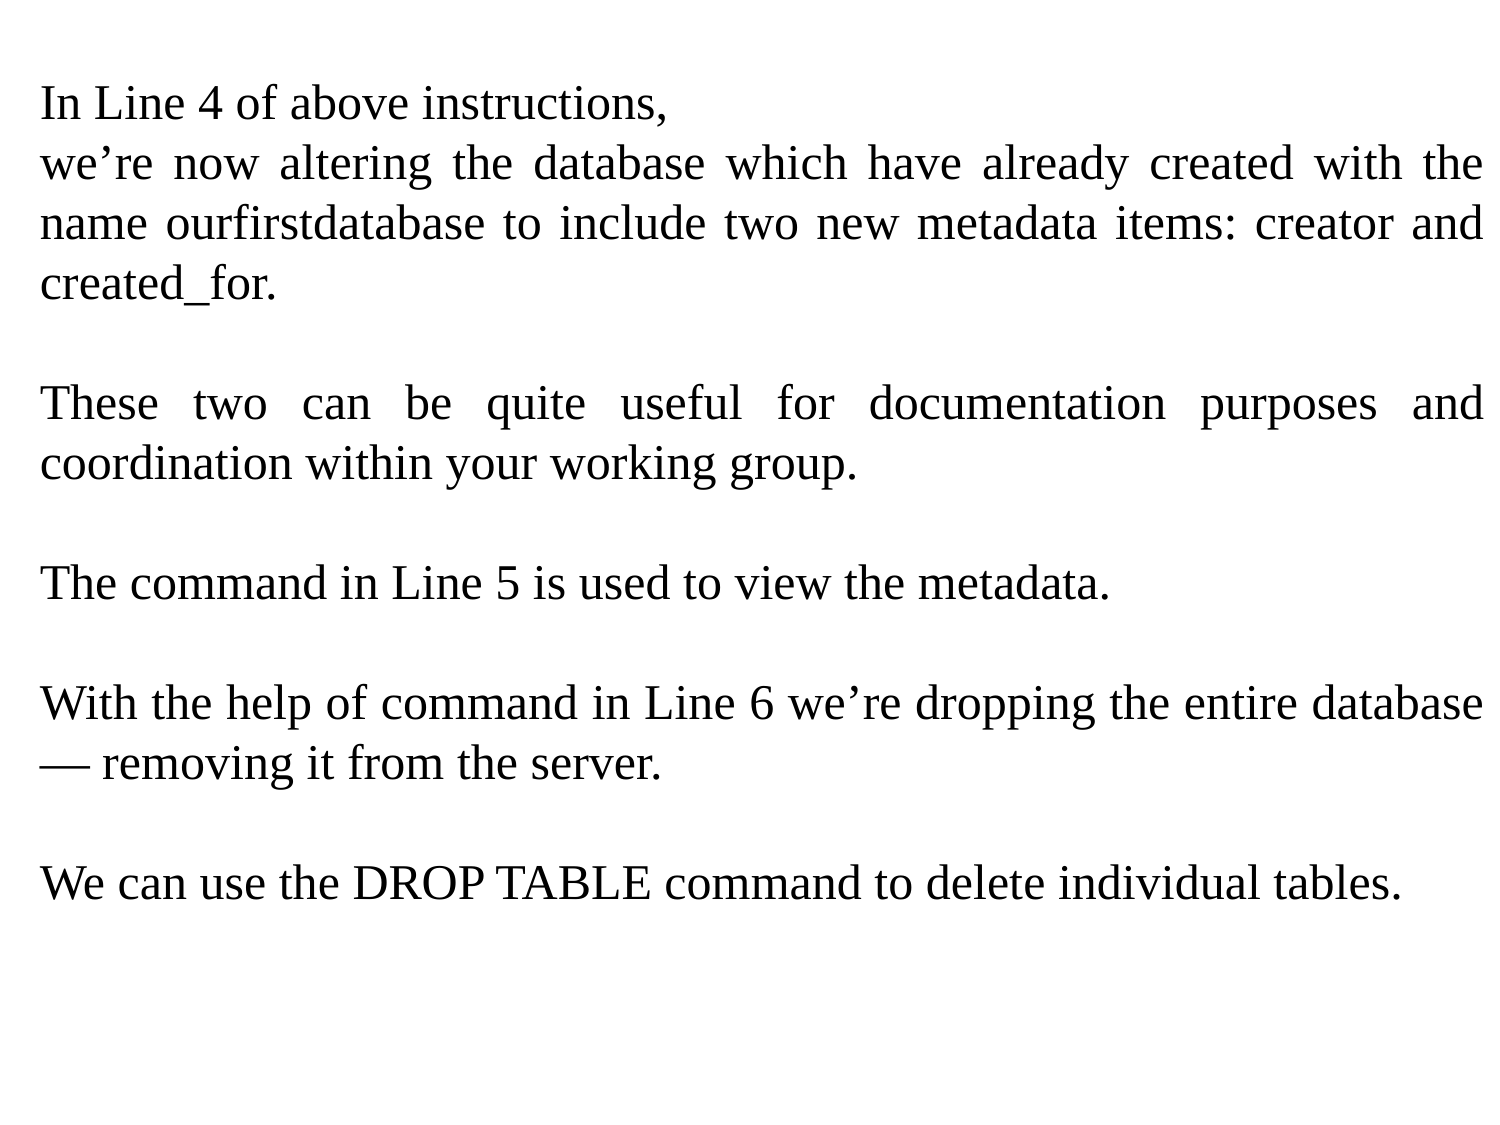

In Line 4 of above instructions,
we’re now altering the database which have already created with the name ourfirstdatabase to include two new metadata items: creator and created_for.

These two can be quite useful for documentation purposes and coordination within your working group.

The command in Line 5 is used to view the metadata.

With the help of command in Line 6 we’re dropping the entire database — removing it from the server.

We can use the DROP TABLE command to delete individual tables.